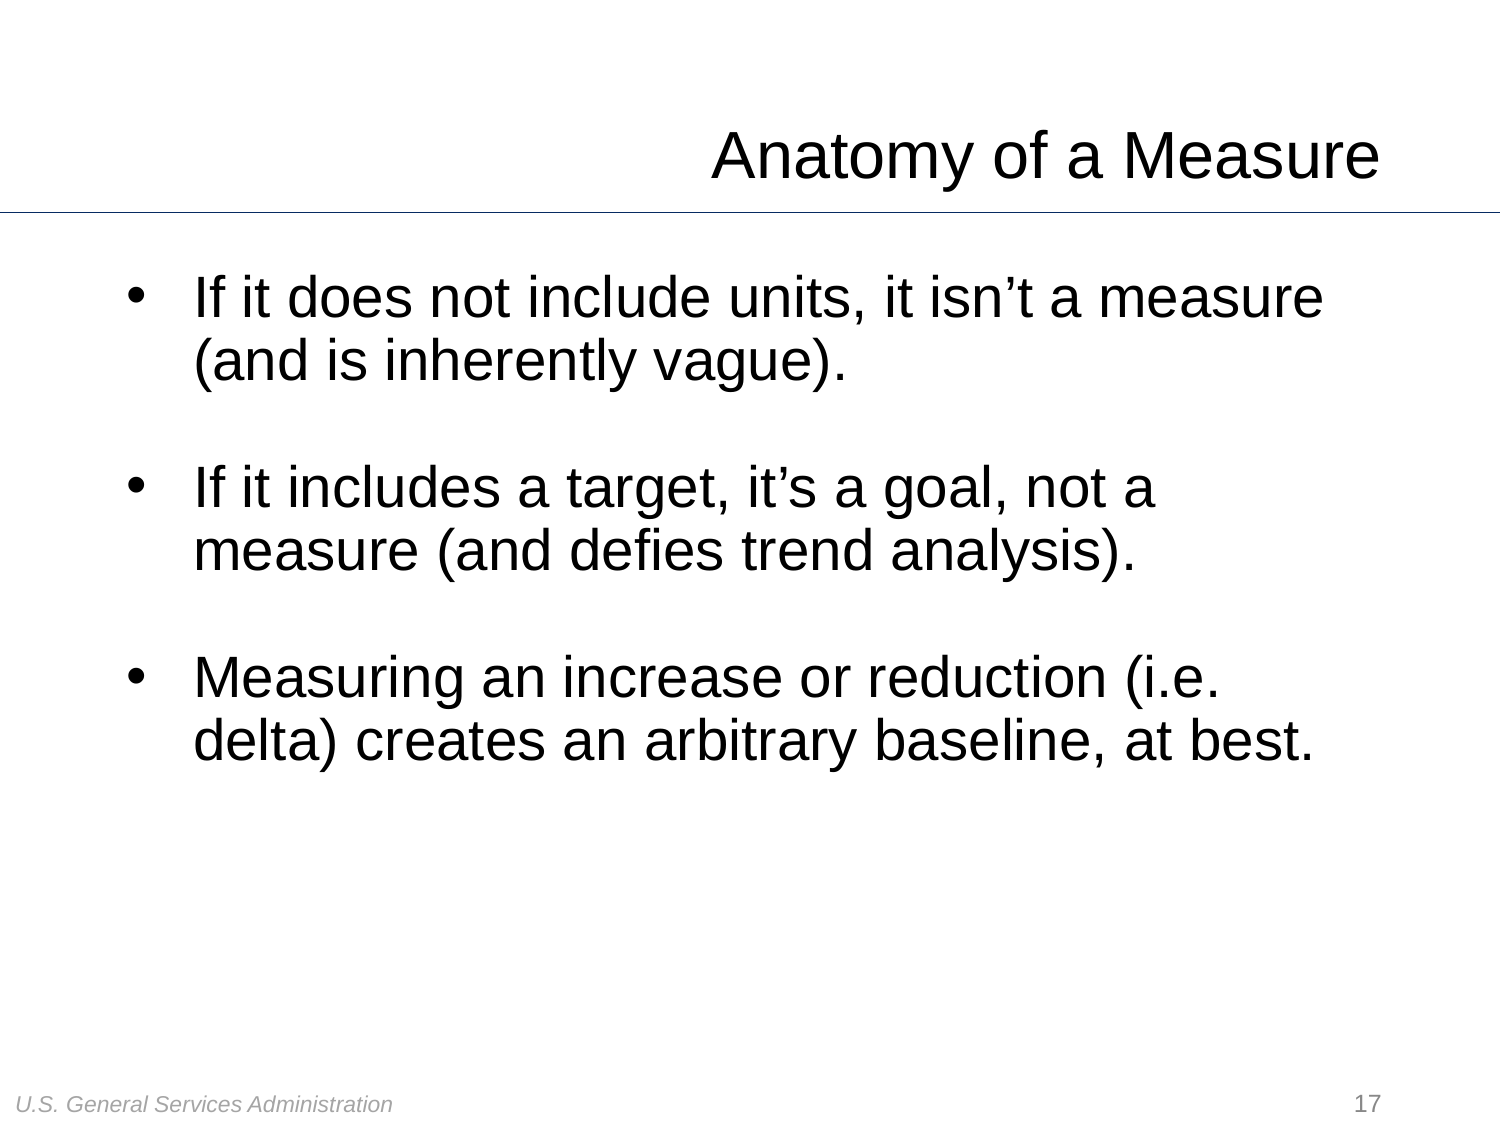

# Anatomy of a Measure
If it does not include units, it isn’t a measure (and is inherently vague).

If it includes a target, it’s a goal, not a measure (and defies trend analysis).

Measuring an increase or reduction (i.e. delta) creates an arbitrary baseline, at best.
17